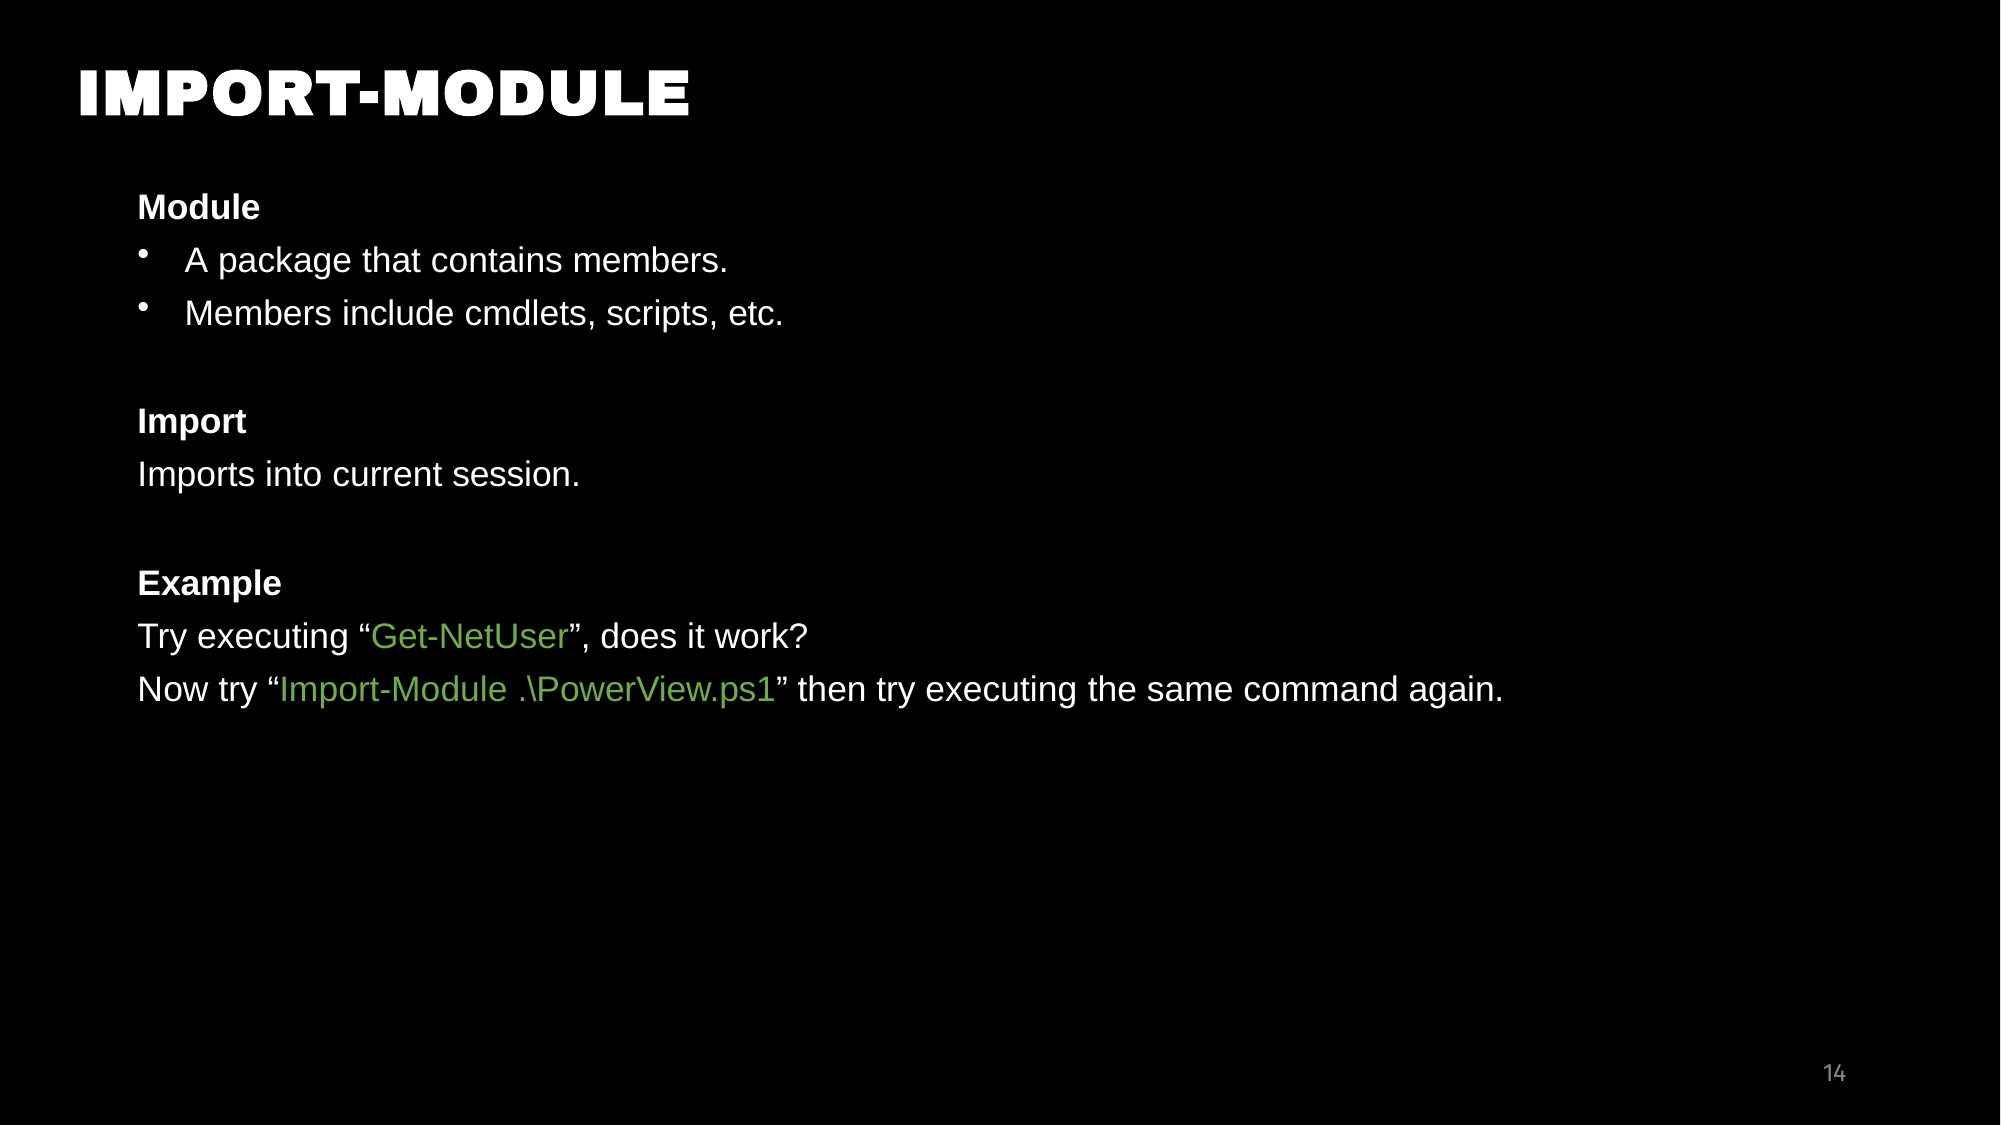

# IMPORT-MODULE
Module
A package that contains members.
Members include cmdlets, scripts, etc.

Import
Imports into current session.

Example
Try executing “Get-NetUser”, does it work?
Now try “Import-Module .\PowerView.ps1” then try executing the same command again.
14